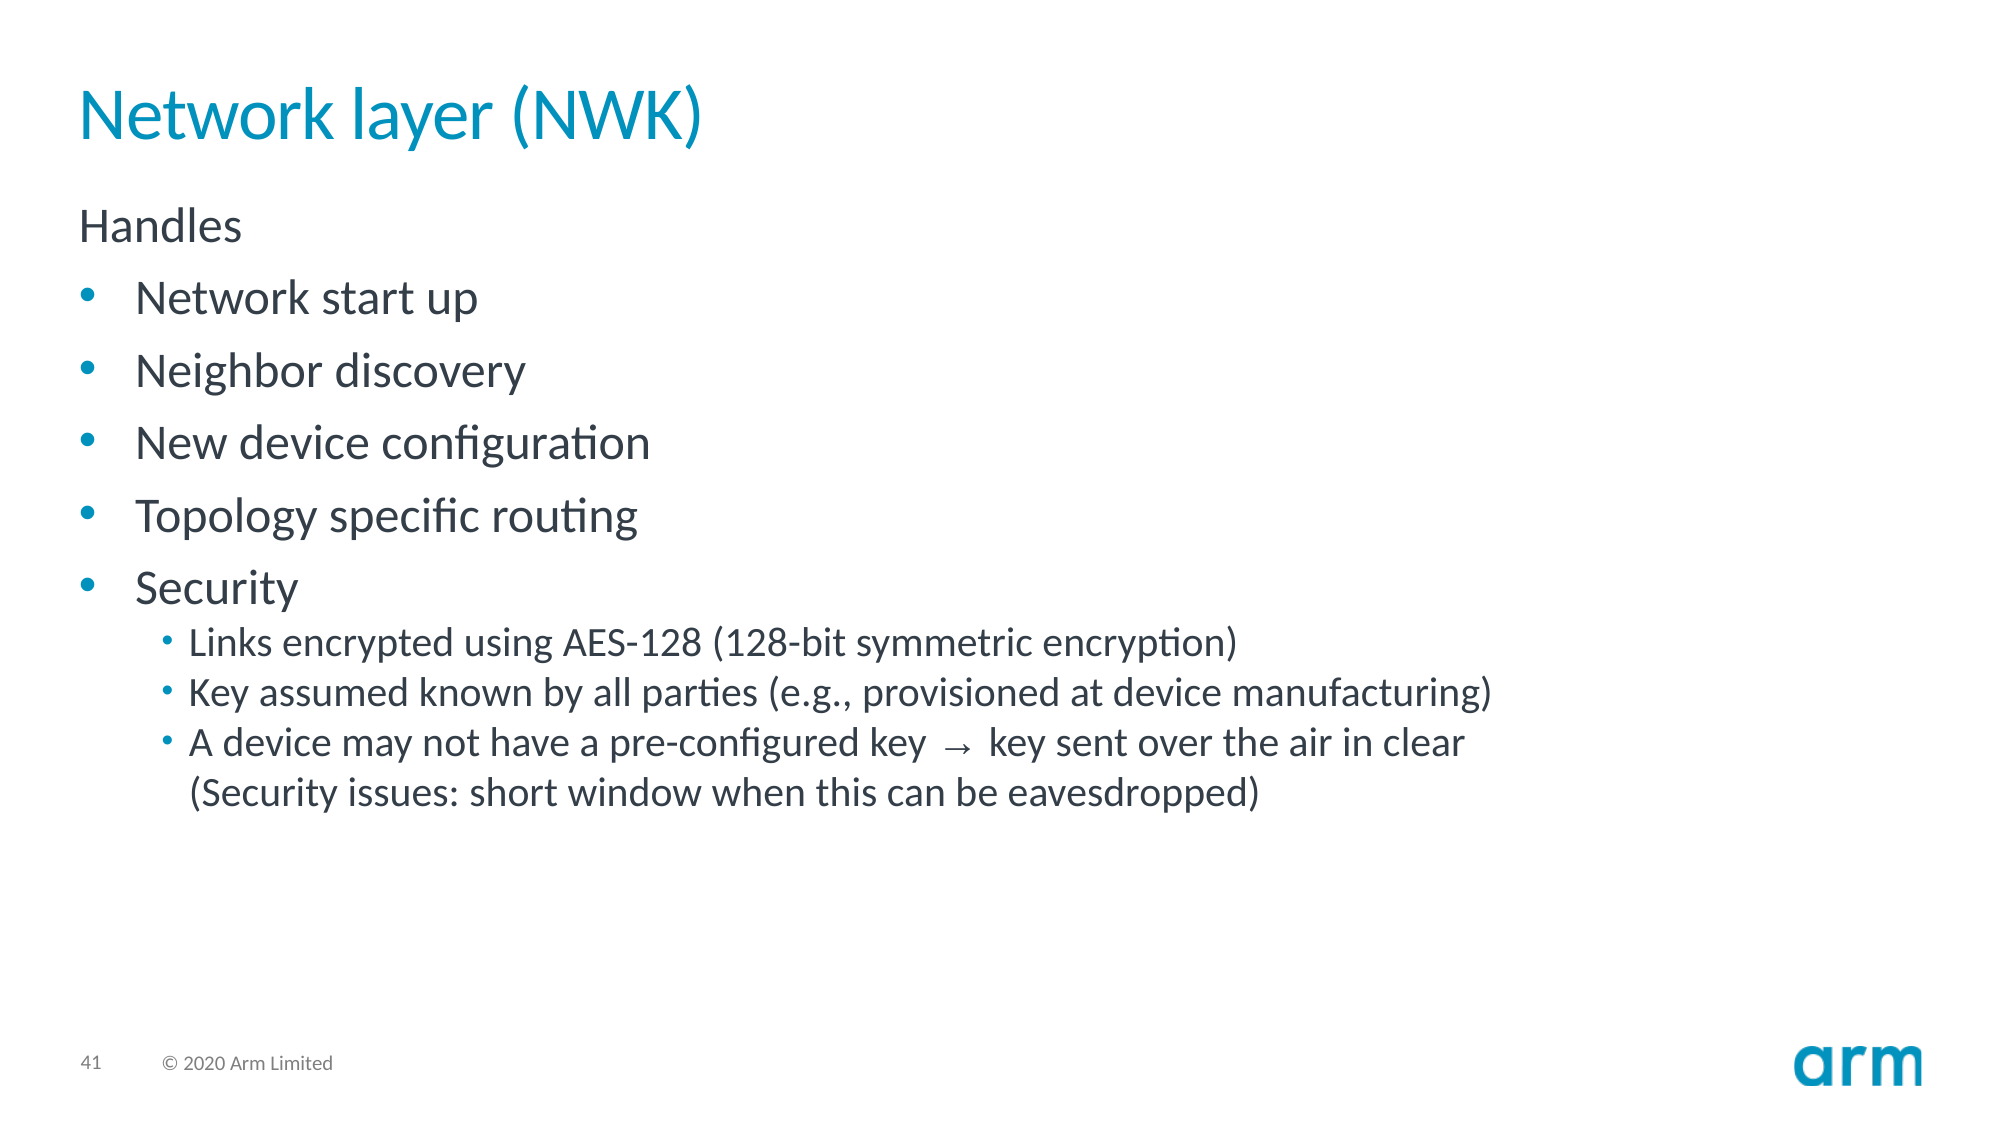

# Network layer (NWK)
Handles
Network start up
Neighbor discovery
New device configuration
Topology specific routing
Security
Links encrypted using AES-128 (128-bit symmetric encryption)
Key assumed known by all parties (e.g., provisioned at device manufacturing)
A device may not have a pre-configured key → key sent over the air in clear		    (Security issues: short window when this can be eavesdropped)